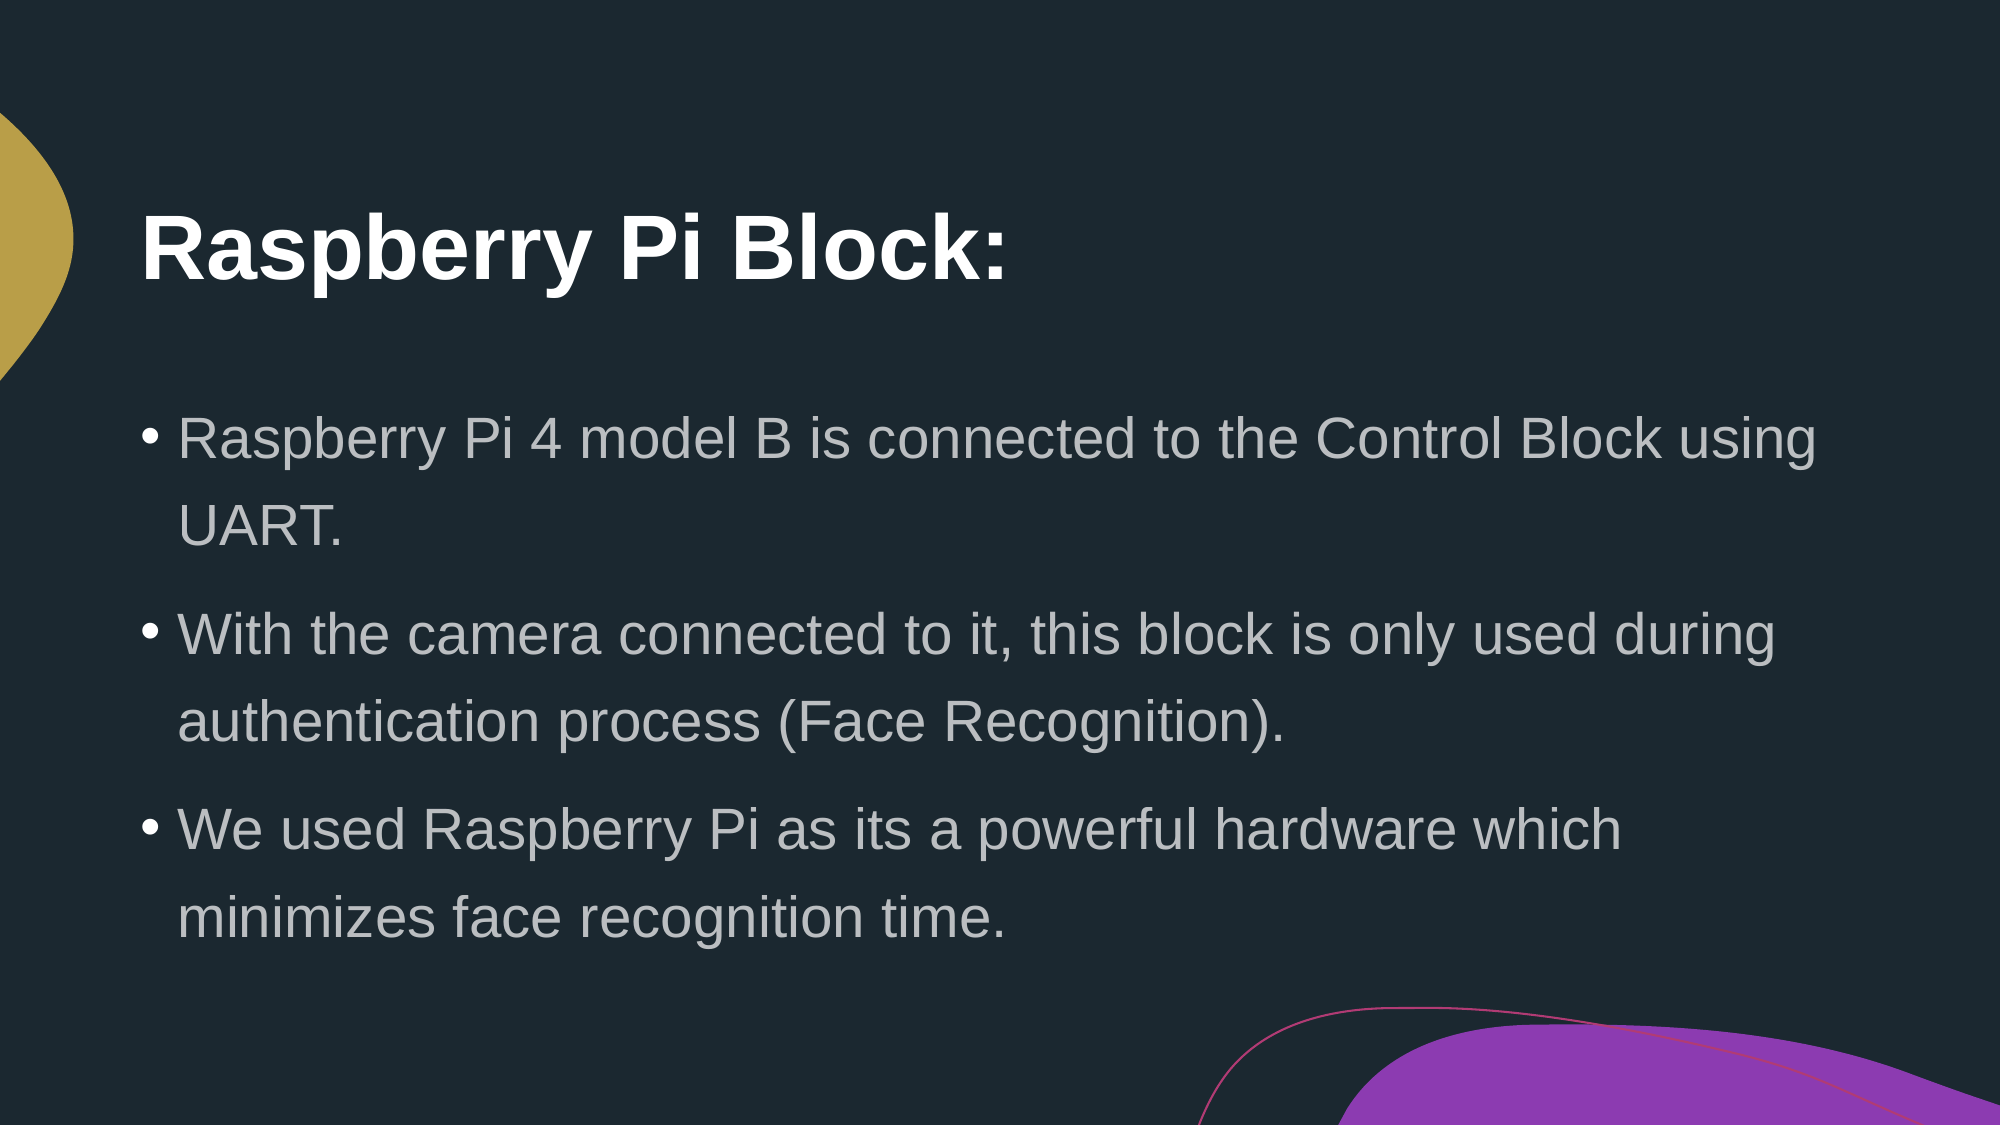

# Raspberry Pi Block:
Raspberry Pi 4 model B is connected to the Control Block using UART.
With the camera connected to it, this block is only used during authentication process (Face Recognition).
We used Raspberry Pi as its a powerful hardware which minimizes face recognition time.